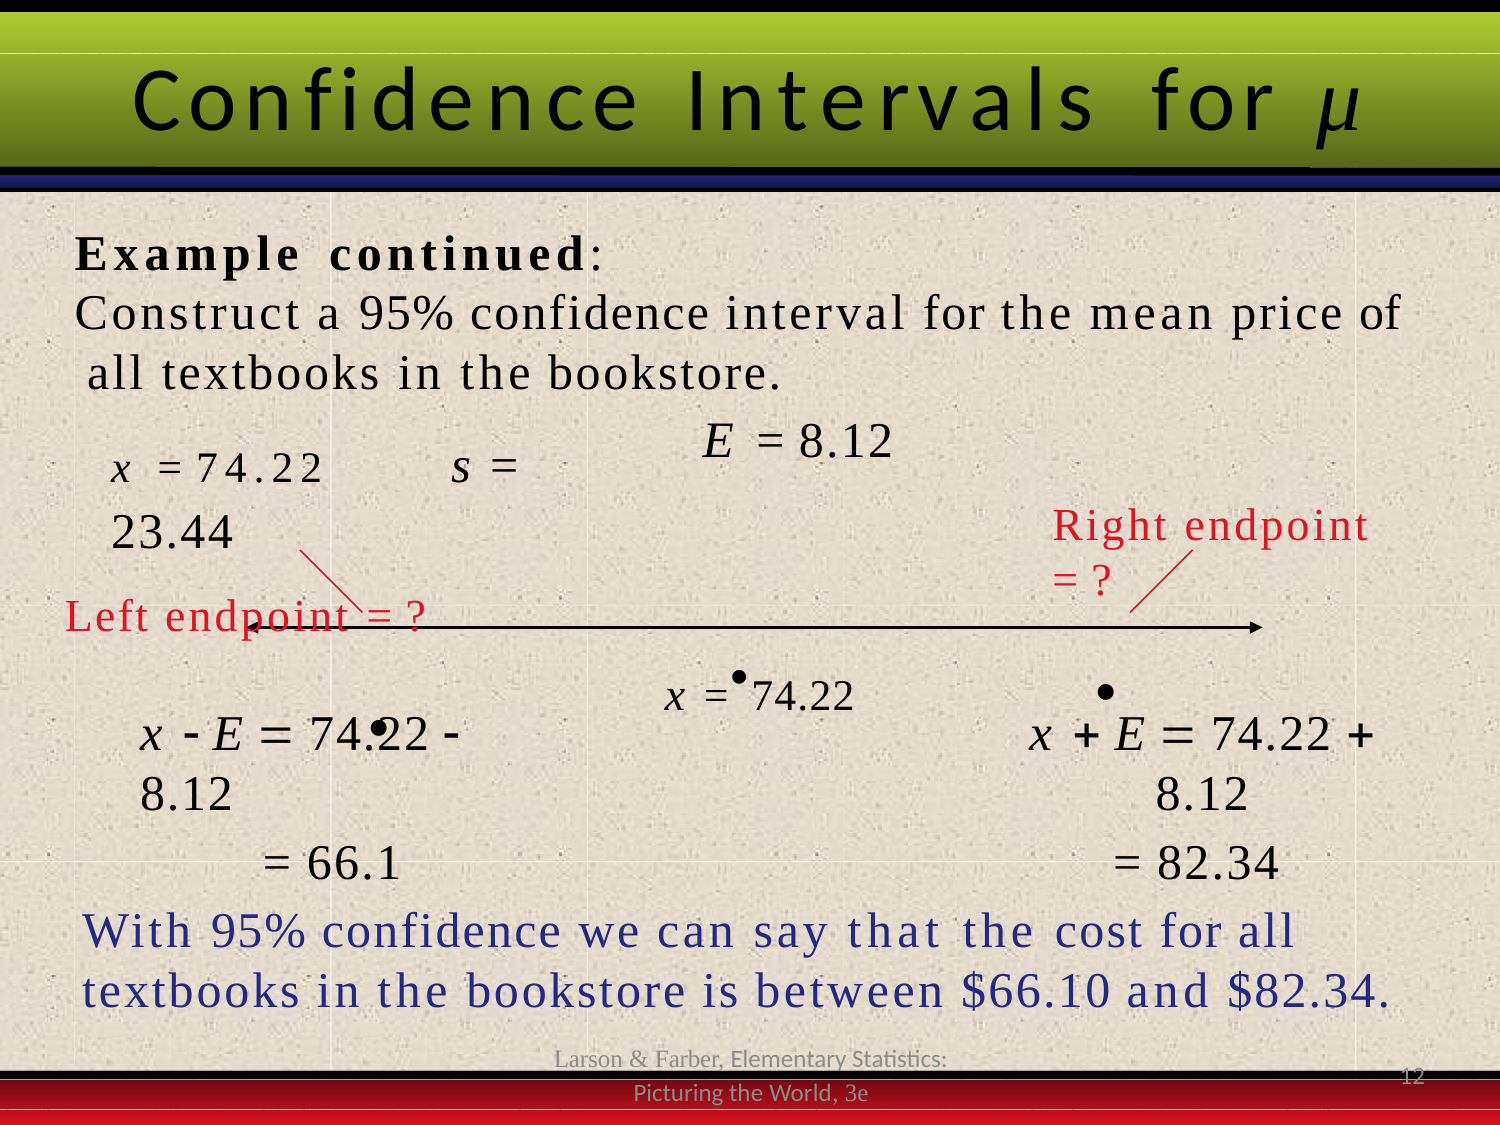

# Confidence	Intervals	for	μ

Example	continued:
Construct a 95% confidence interval for the mean price of  all textbooks in the bookstore.
x = 74.22	s = 23.44
Left endpoint = ?
•
E = 8.12
Right endpoint = ?
•

x =•74.22

x − E = 74.22 − 8.12
= 66.1
x + E = 74.22 + 8.12
= 82.34
With 95% confidence we can say that the cost for all  textbooks in the bookstore is between $66.10 and $82.34.
Larson & Farber, Elementary Statistics: Picturing the World, 3e
12